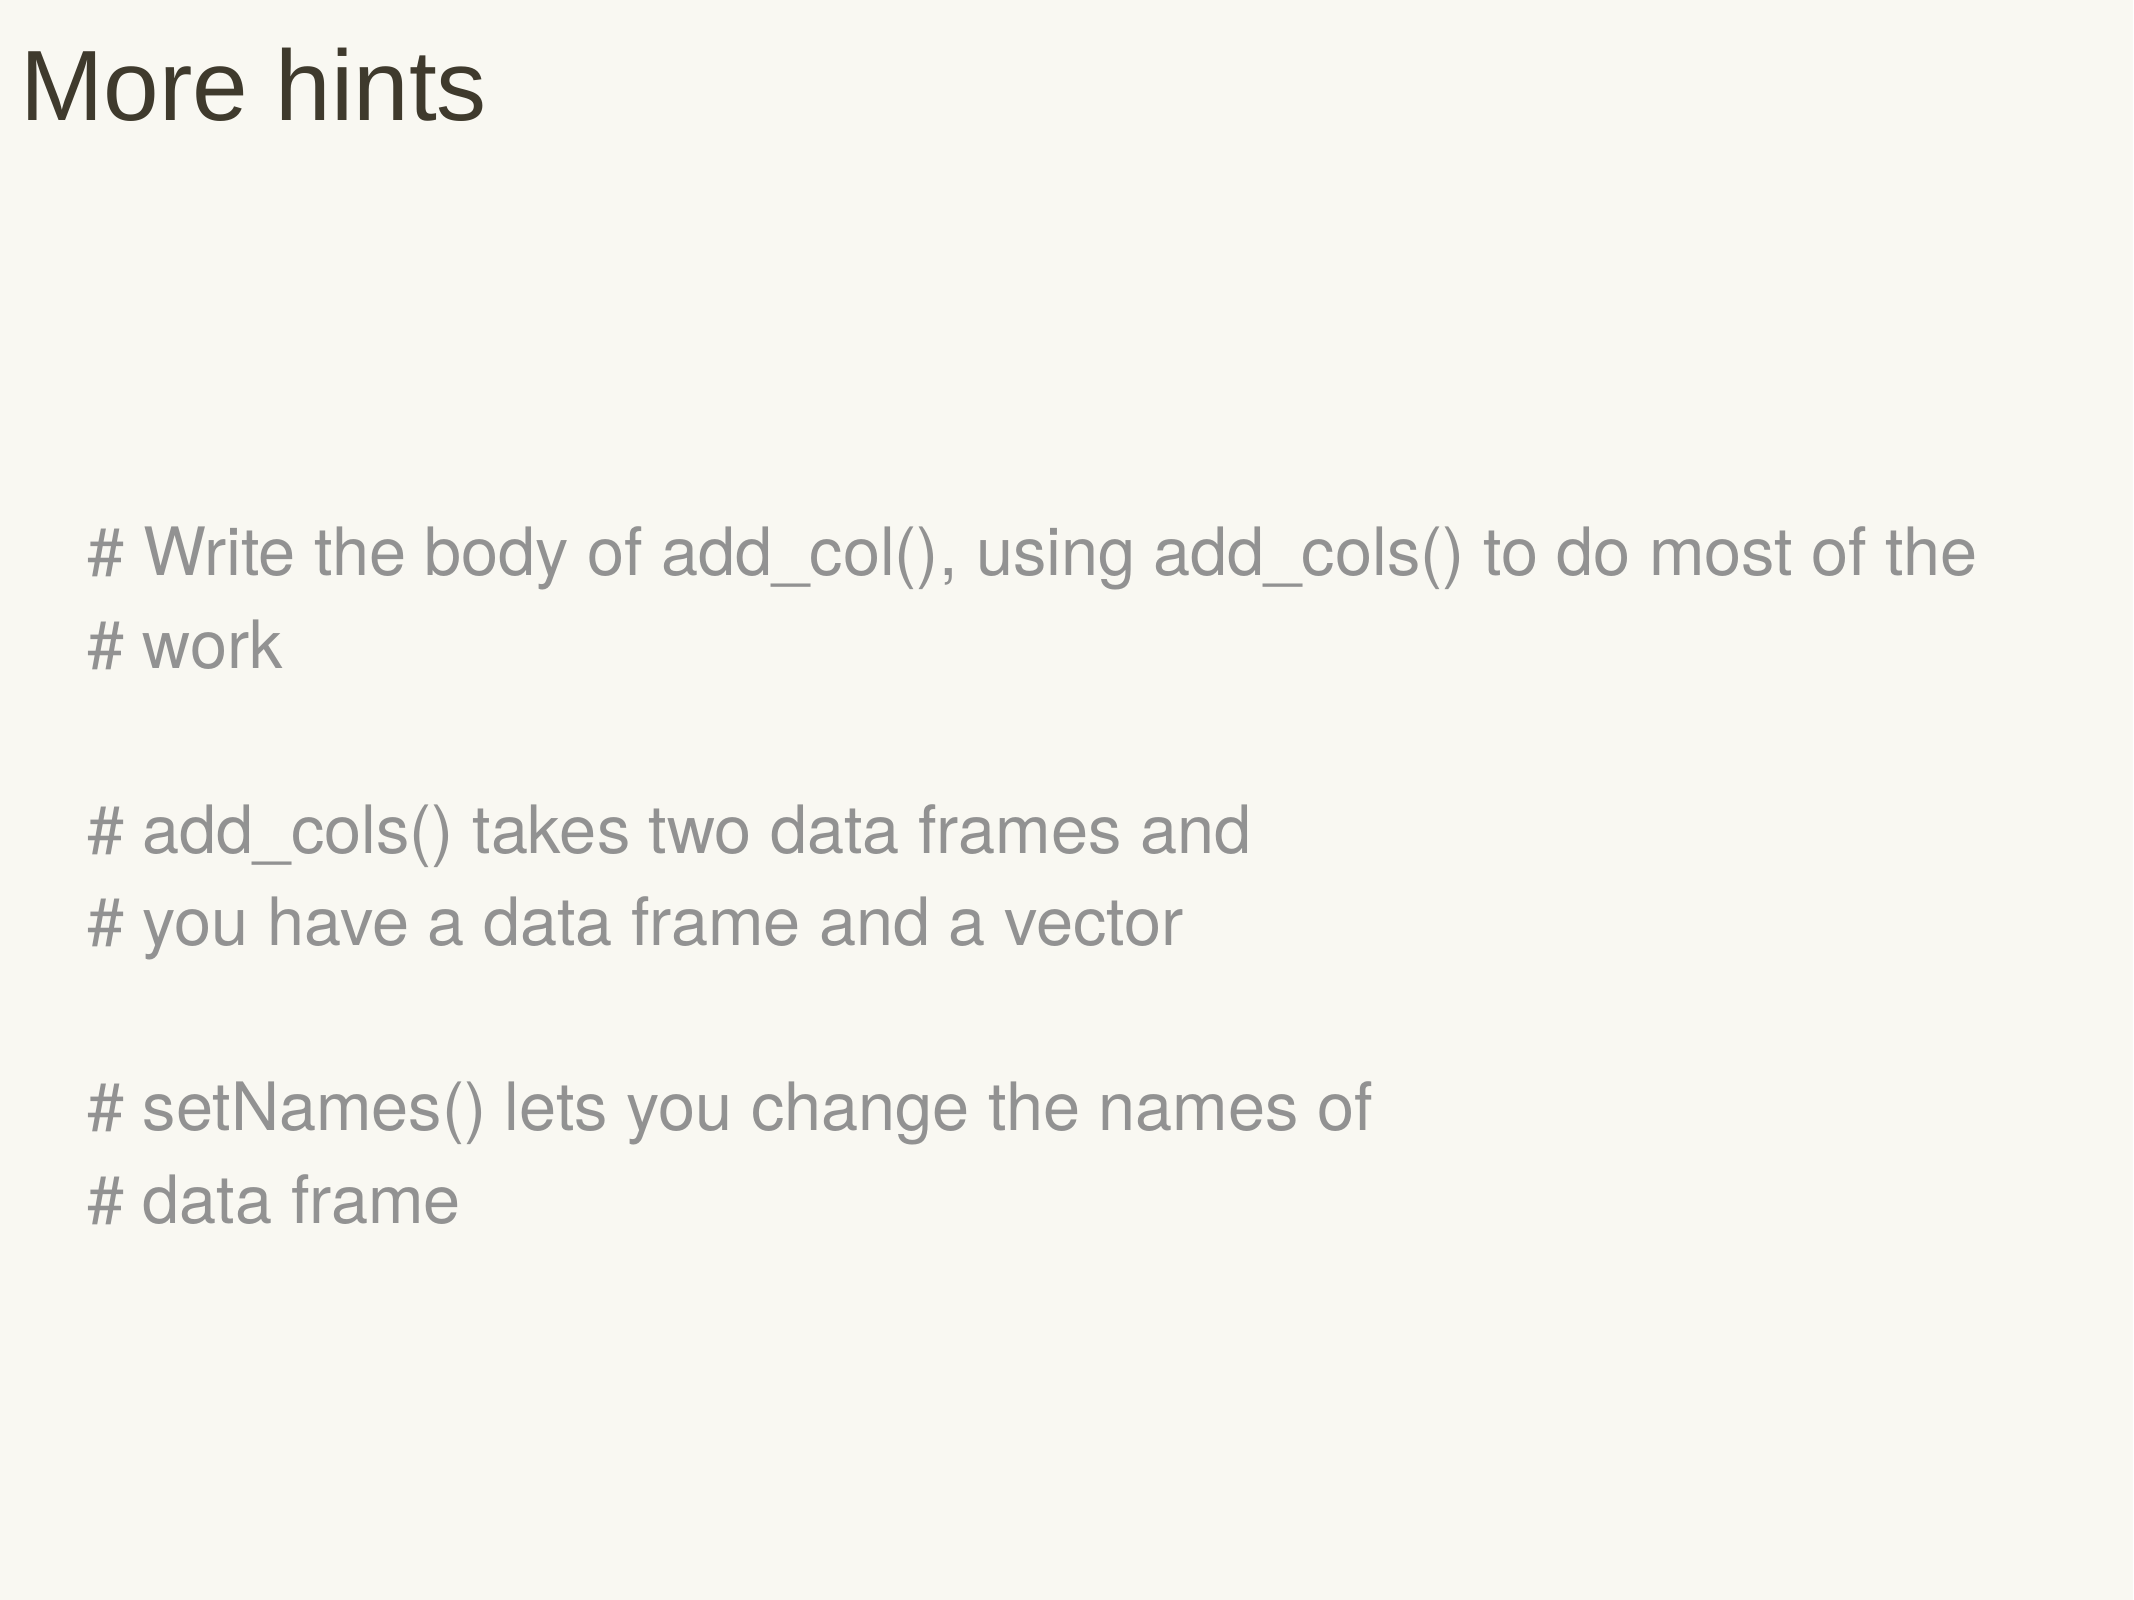

# More hints
# Write the body of add_col(), using add_cols() to do most of the
# work

# add_cols() takes two data frames and
# you have a data frame and a vector

# setNames() lets you change the names of
# data frame